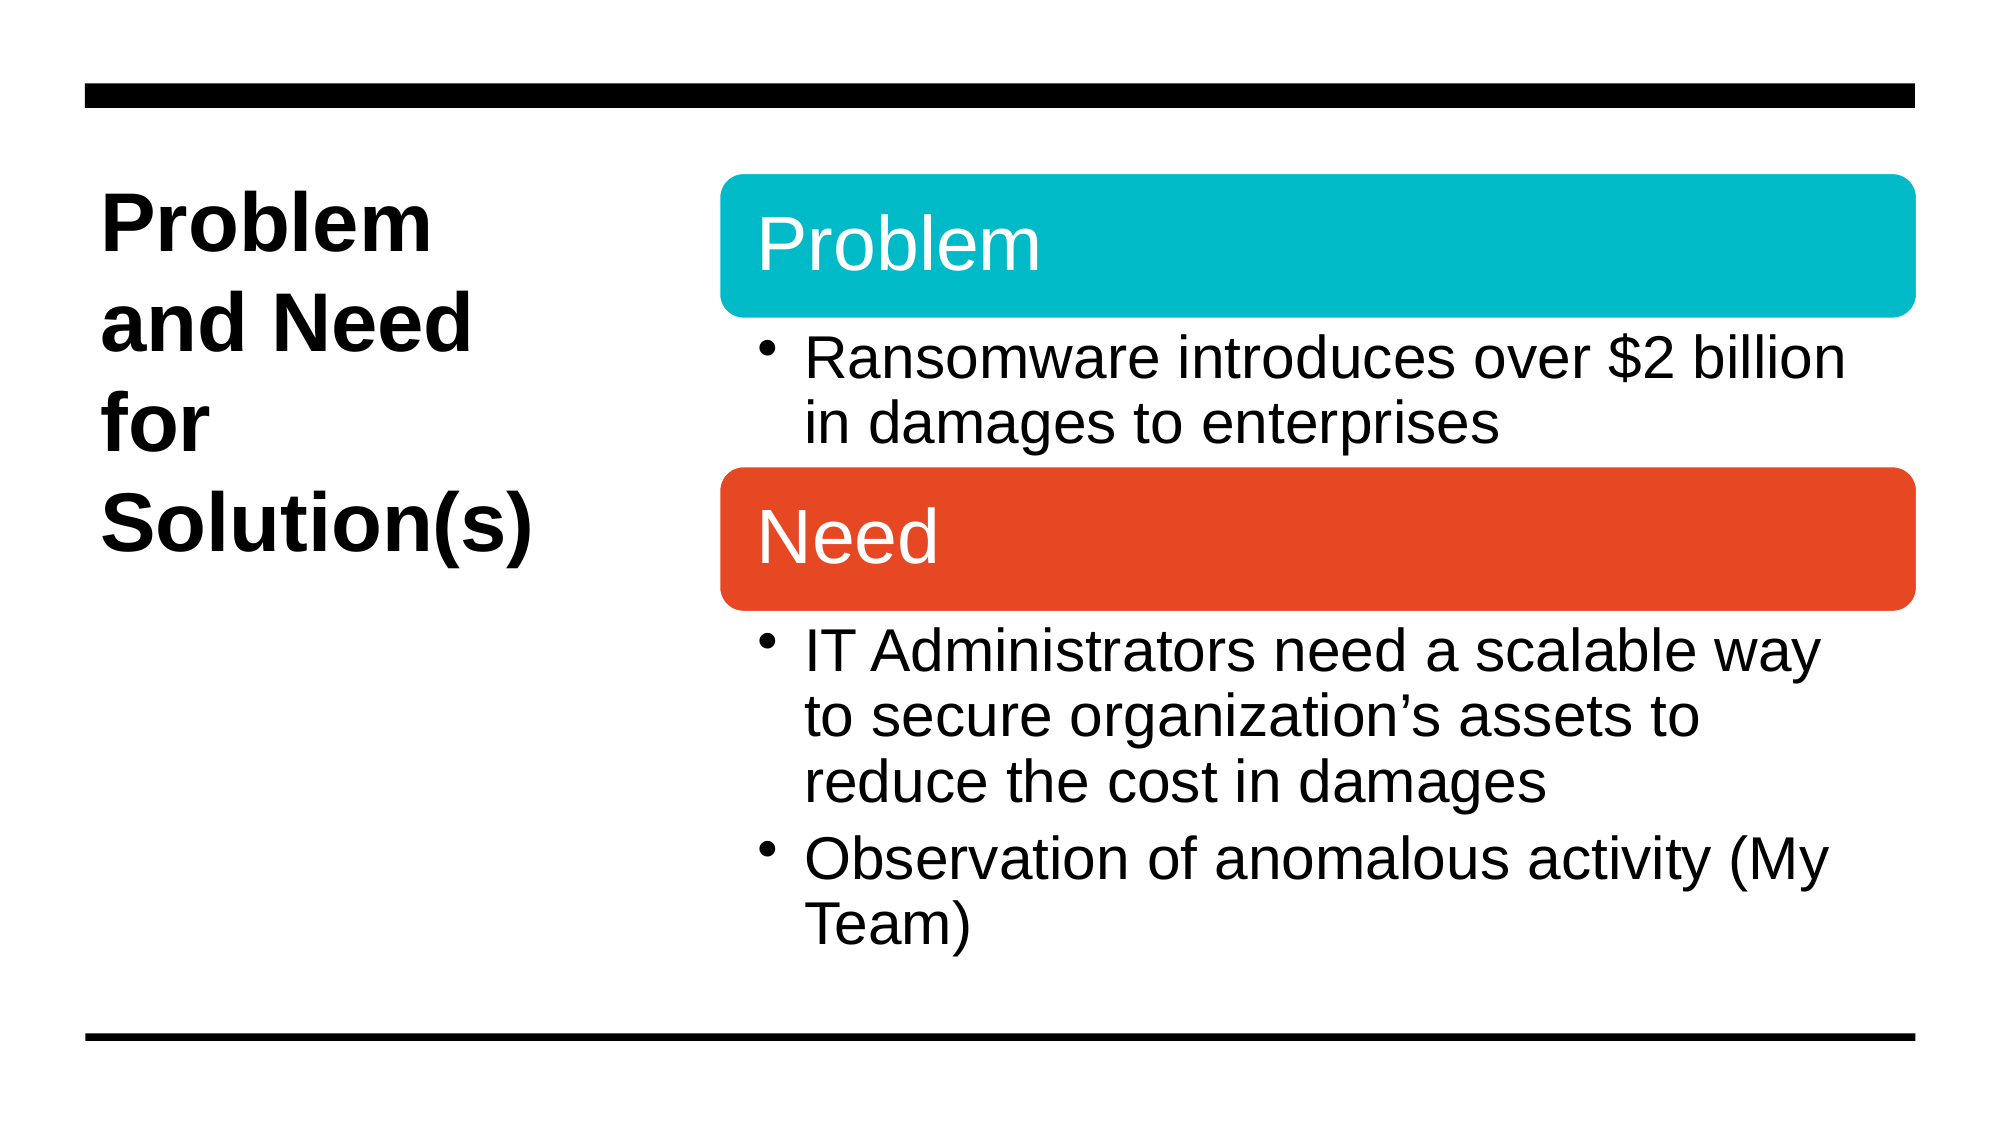

Problem
Ransomware introduces over $2 billion in damages to enterprises
Need
IT Administrators need a scalable way to secure organization’s assets to reduce the cost in damages
Observation of anomalous activity (My Team)
# Problem and Need for Solution(s)